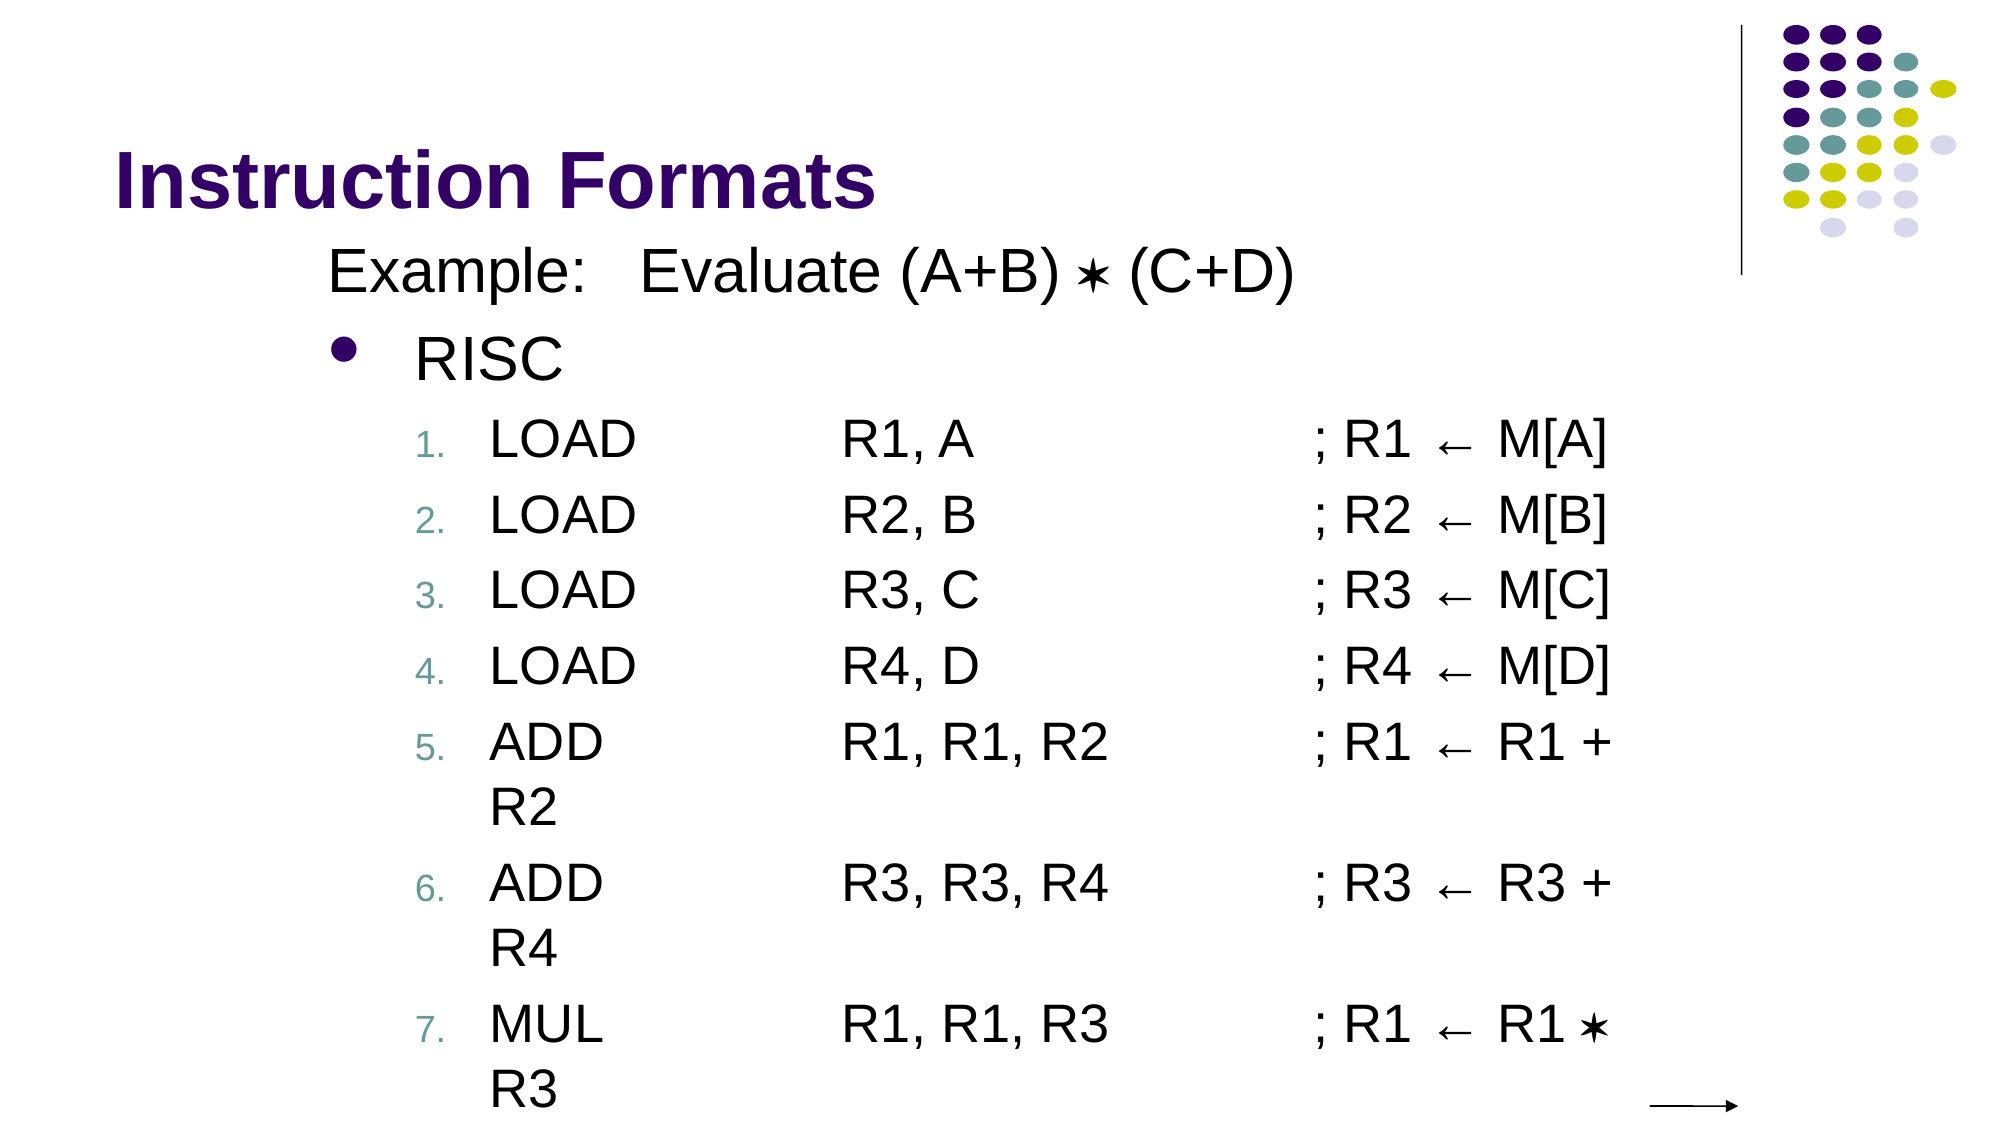

# Instruction Formats
Example:   Evaluate (A+B) ∗ (C+D)
RISC
LOAD	R1, A	; R1 ← M[A]
LOAD	R2, B	; R2 ← M[B]
LOAD	R3, C	; R3 ← M[C]
LOAD	R4, D	; R4 ← M[D]
ADD	R1, R1, R2	; R1 ← R1 + R2
ADD	R3, R3, R4	; R3 ← R3 + R4
MUL	R1, R1, R3	; R1 ← R1 ∗ R3
STORE	X, R1	; M[X] ← R1